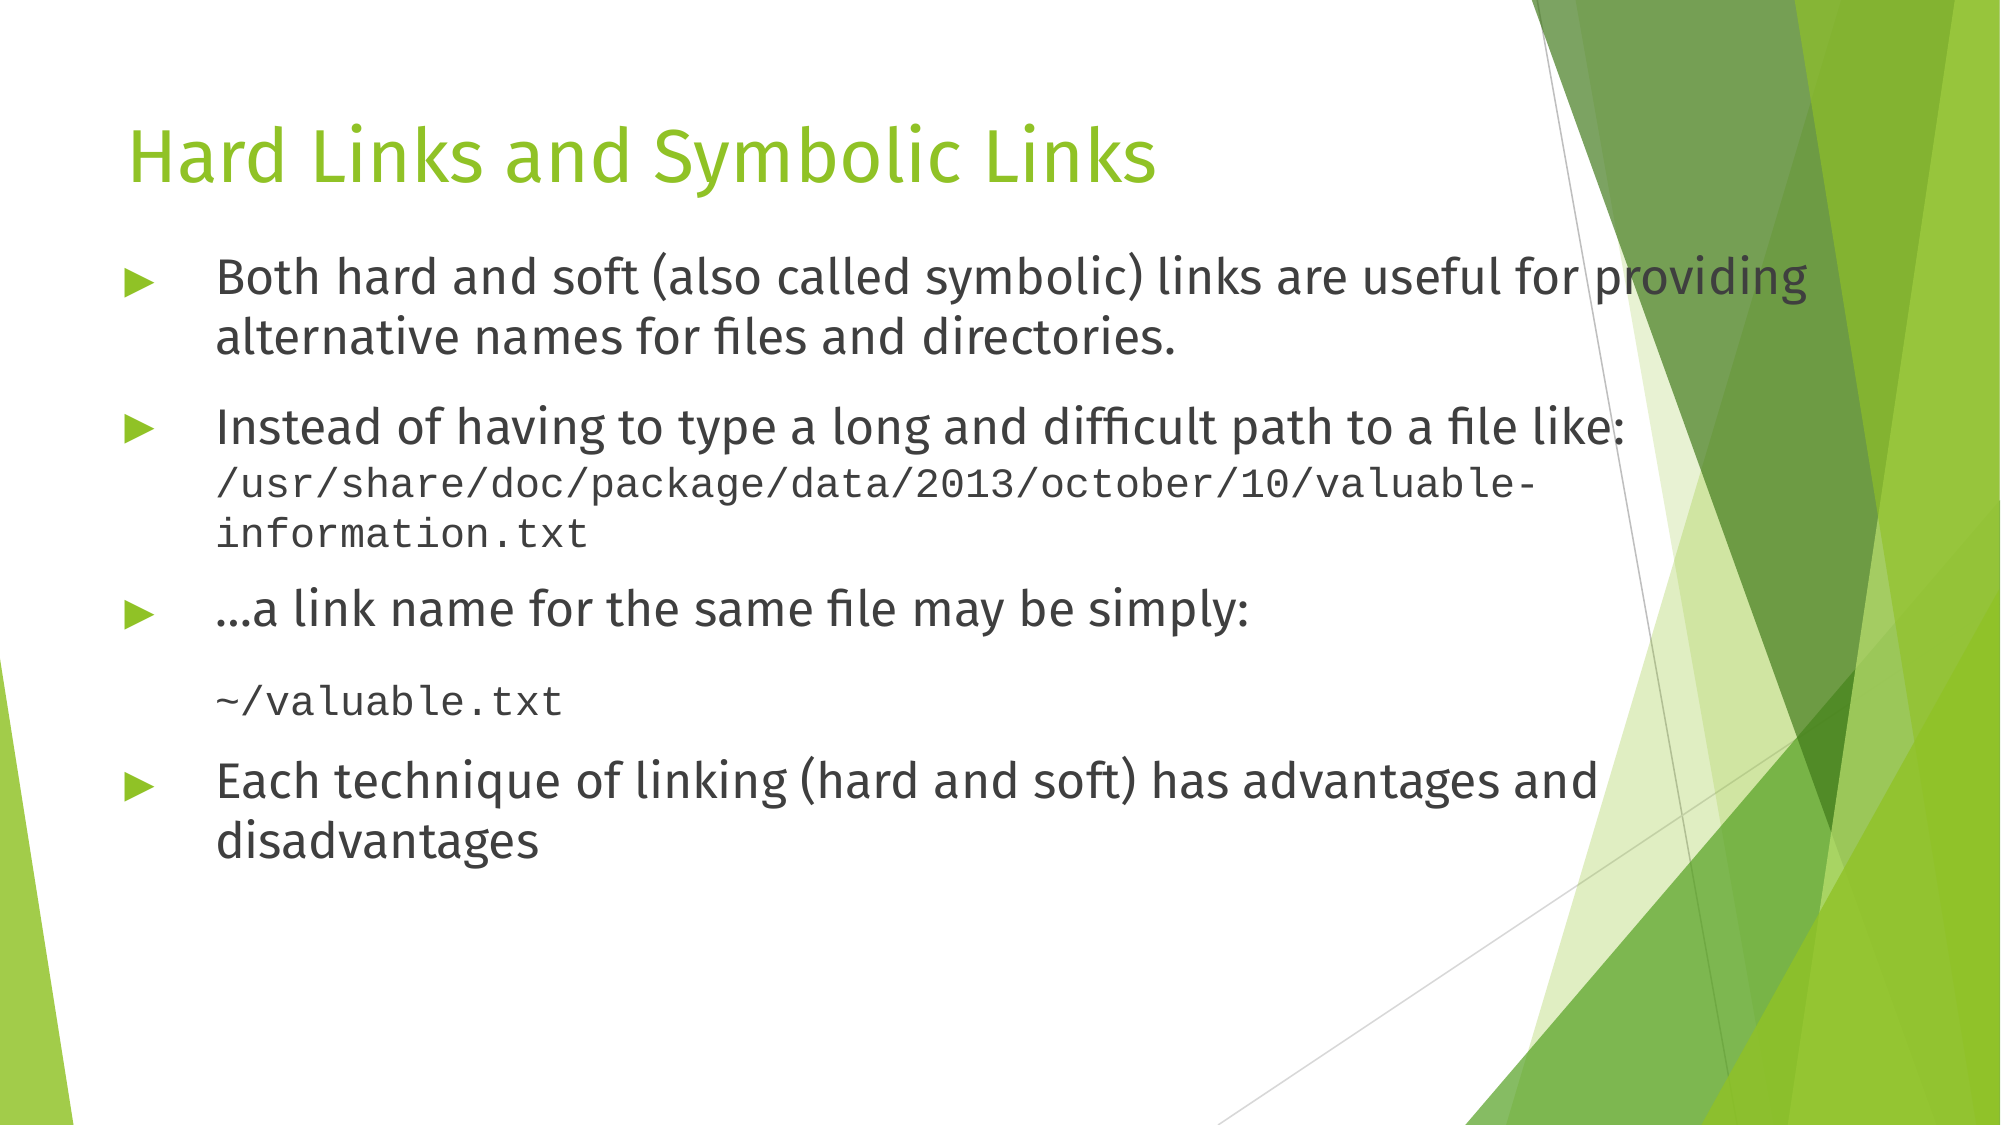

Hard Links and Symbolic Links
Both hard and soft (also called symbolic) links are useful for providing alternative names for files and directories.
Instead of having to type a long and difficult path to a file like: /usr/share/doc/package/data/2013/october/10/valuable-information.txt
…a link name for the same file may be simply:
	~/valuable.txt
Each technique of linking (hard and soft) has advantages and disadvantages